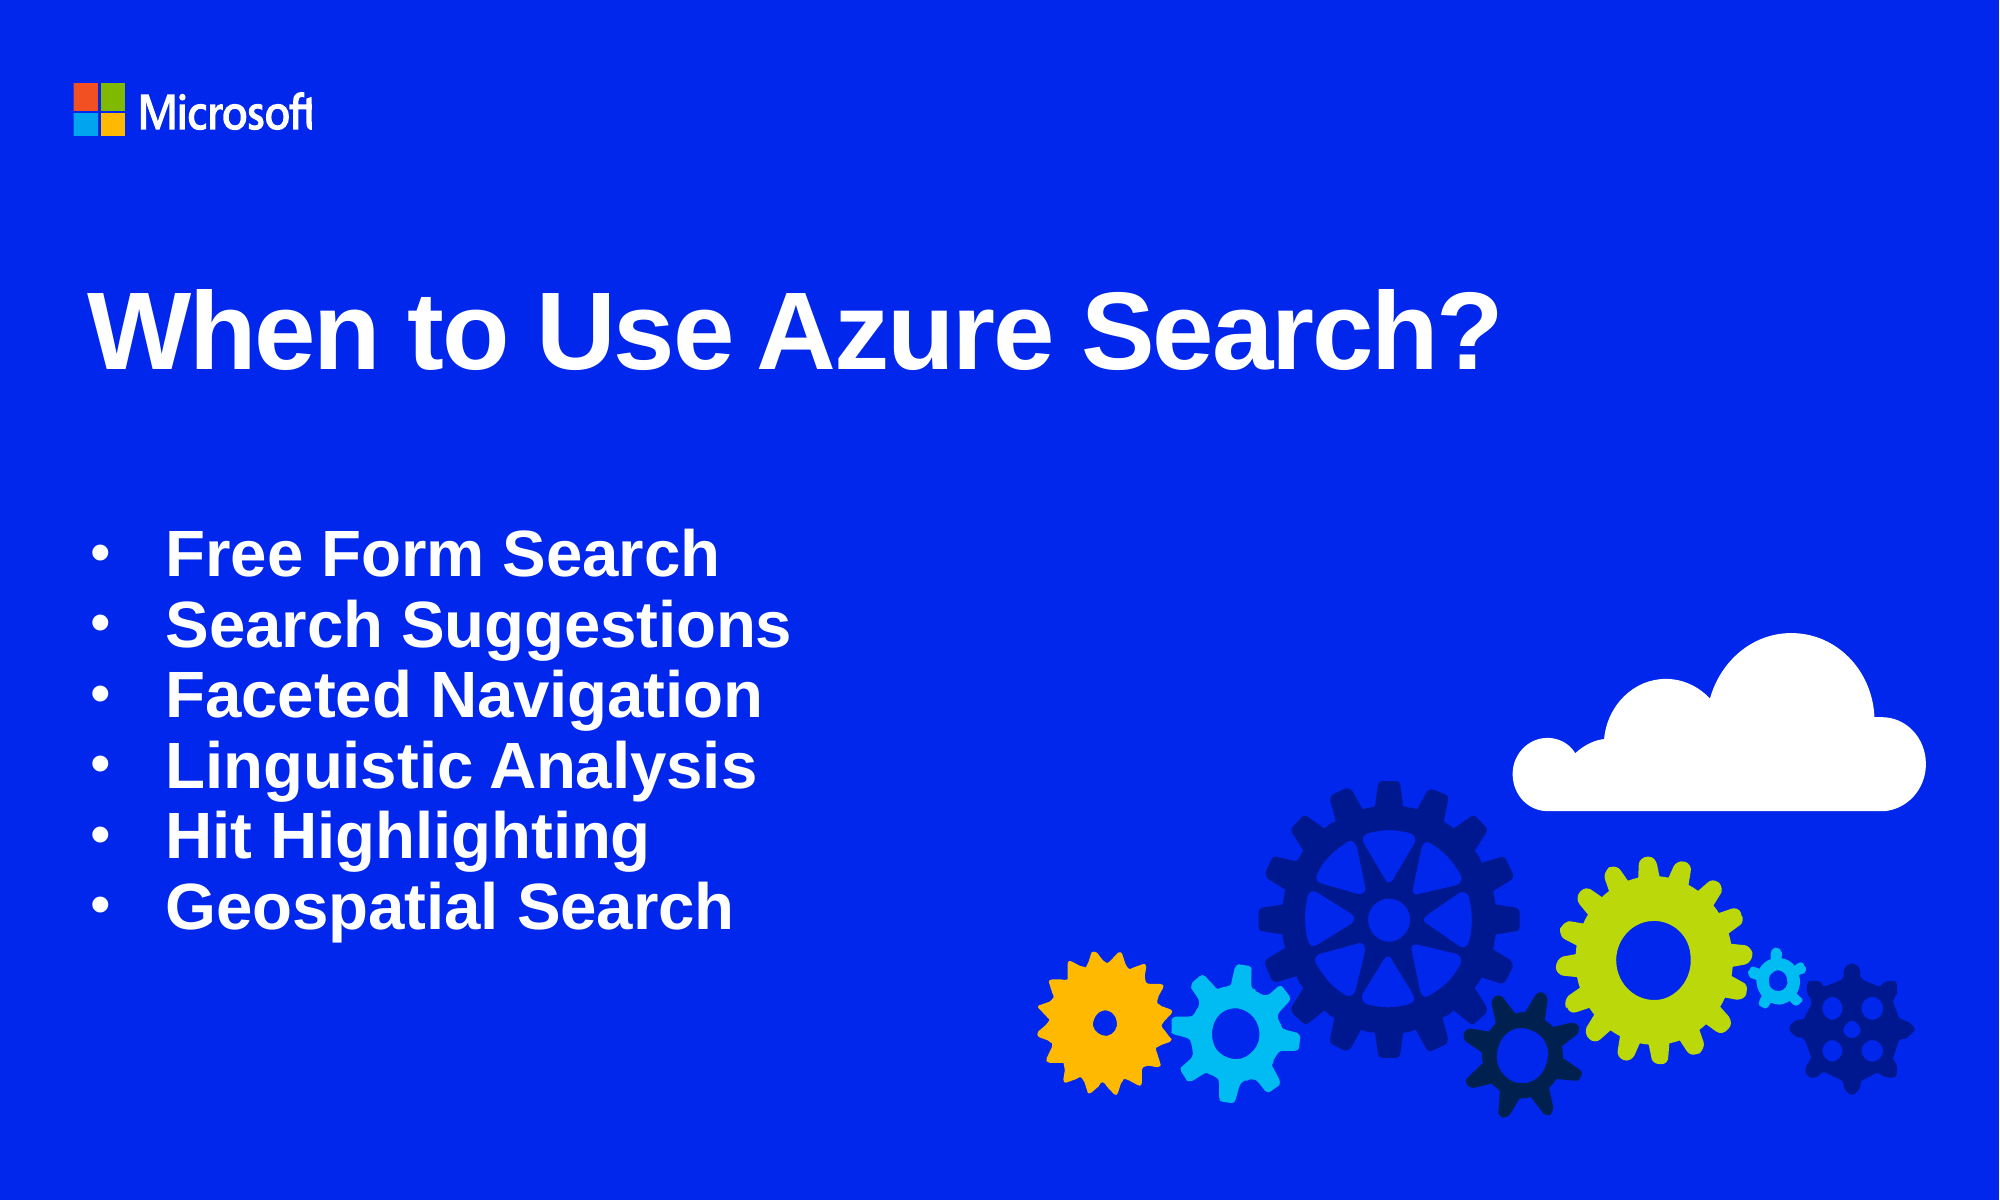

# When to Use Azure Search?
Free Form Search
Search Suggestions
Faceted Navigation
Linguistic Analysis
Hit Highlighting
Geospatial Search